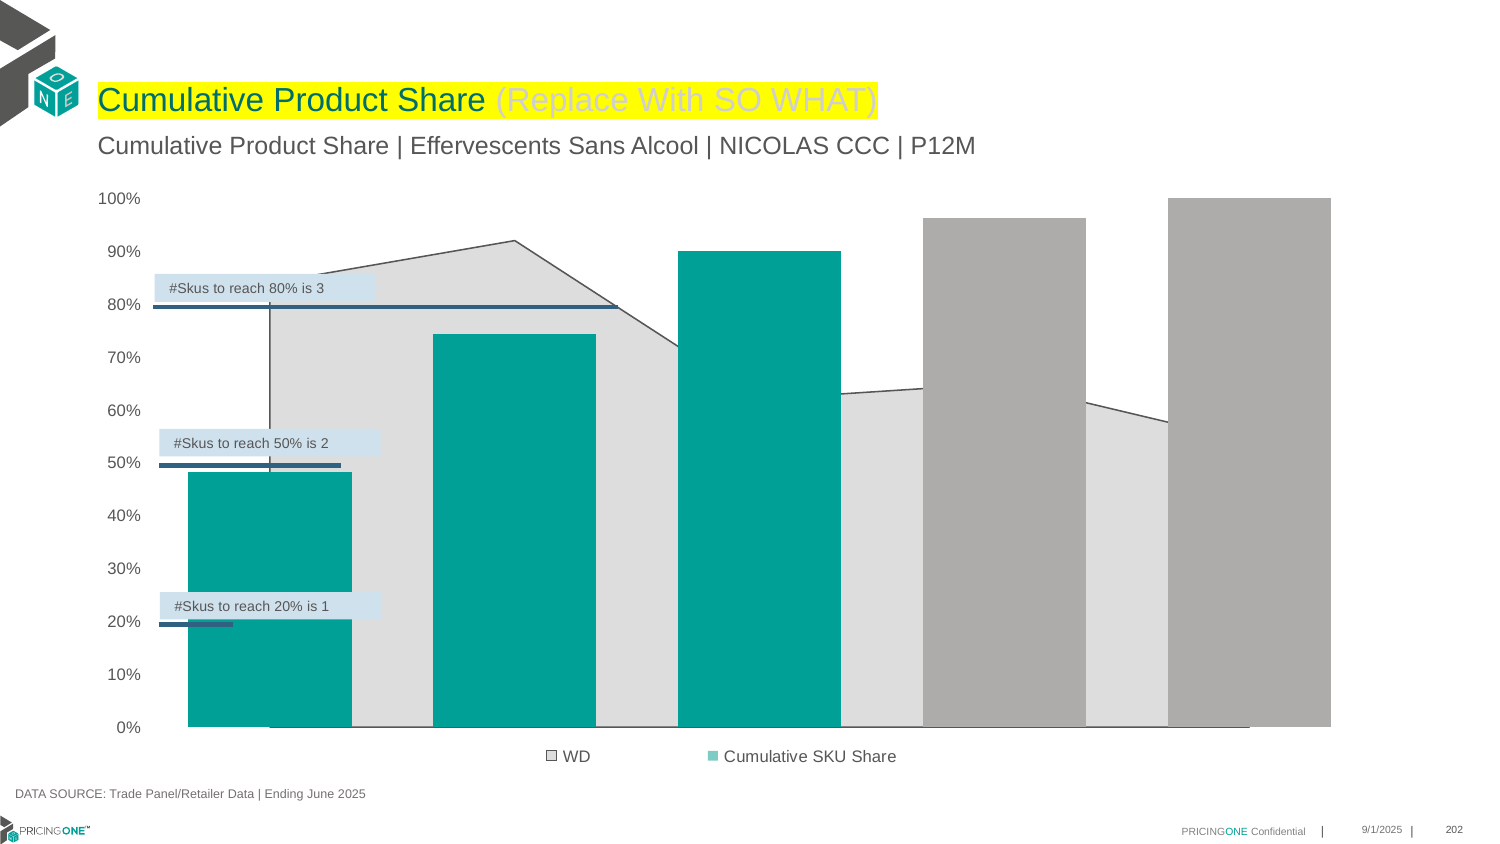

# Cumulative Product Share (Replace With SO WHAT)
Cumulative Product Share | Effervescents Sans Alcool | NICOLAS CCC | P12M

### Chart

| Category | WD | Cumulative SKU Share |
|---|---|---|
| De Chanceny | 0.84 | 0.48197299785210185 |
| Lyre's | 0.92 | 0.7441699907947223 |
| All Others | 0.62 | 0.9008131328628414 |
| All Others | 0.65 | 0.9627186253451979 |
| All Others | 0.54 | 1.0 |
#Skus to reach 80% is 3
#Skus to reach 50% is 2
#Skus to reach 20% is 1
DATA SOURCE: Trade Panel/Retailer Data | Ending June 2025

9/1/2025
202